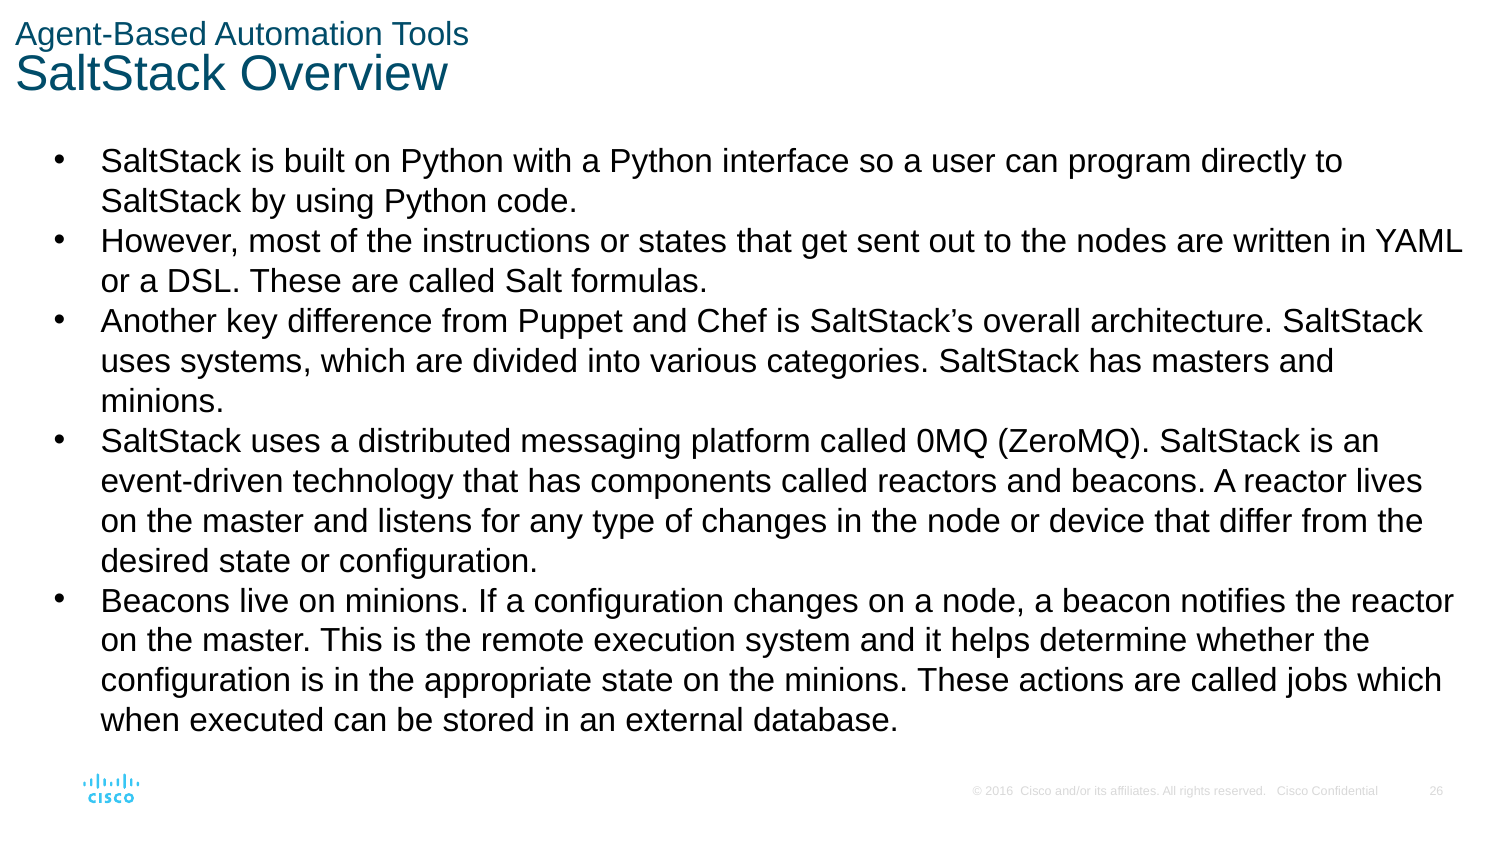

# Agent-Based Automation Tools SaltStack Overview
SaltStack is built on Python with a Python interface so a user can program directly to SaltStack by using Python code.
However, most of the instructions or states that get sent out to the nodes are written in YAML or a DSL. These are called Salt formulas.
Another key difference from Puppet and Chef is SaltStack’s overall architecture. SaltStack uses systems, which are divided into various categories. SaltStack has masters and minions.
SaltStack uses a distributed messaging platform called 0MQ (ZeroMQ). SaltStack is an event-driven technology that has components called reactors and beacons. A reactor lives on the master and listens for any type of changes in the node or device that differ from the desired state or configuration.
Beacons live on minions. If a configuration changes on a node, a beacon notifies the reactor on the master. This is the remote execution system and it helps determine whether the configuration is in the appropriate state on the minions. These actions are called jobs which when executed can be stored in an external database.